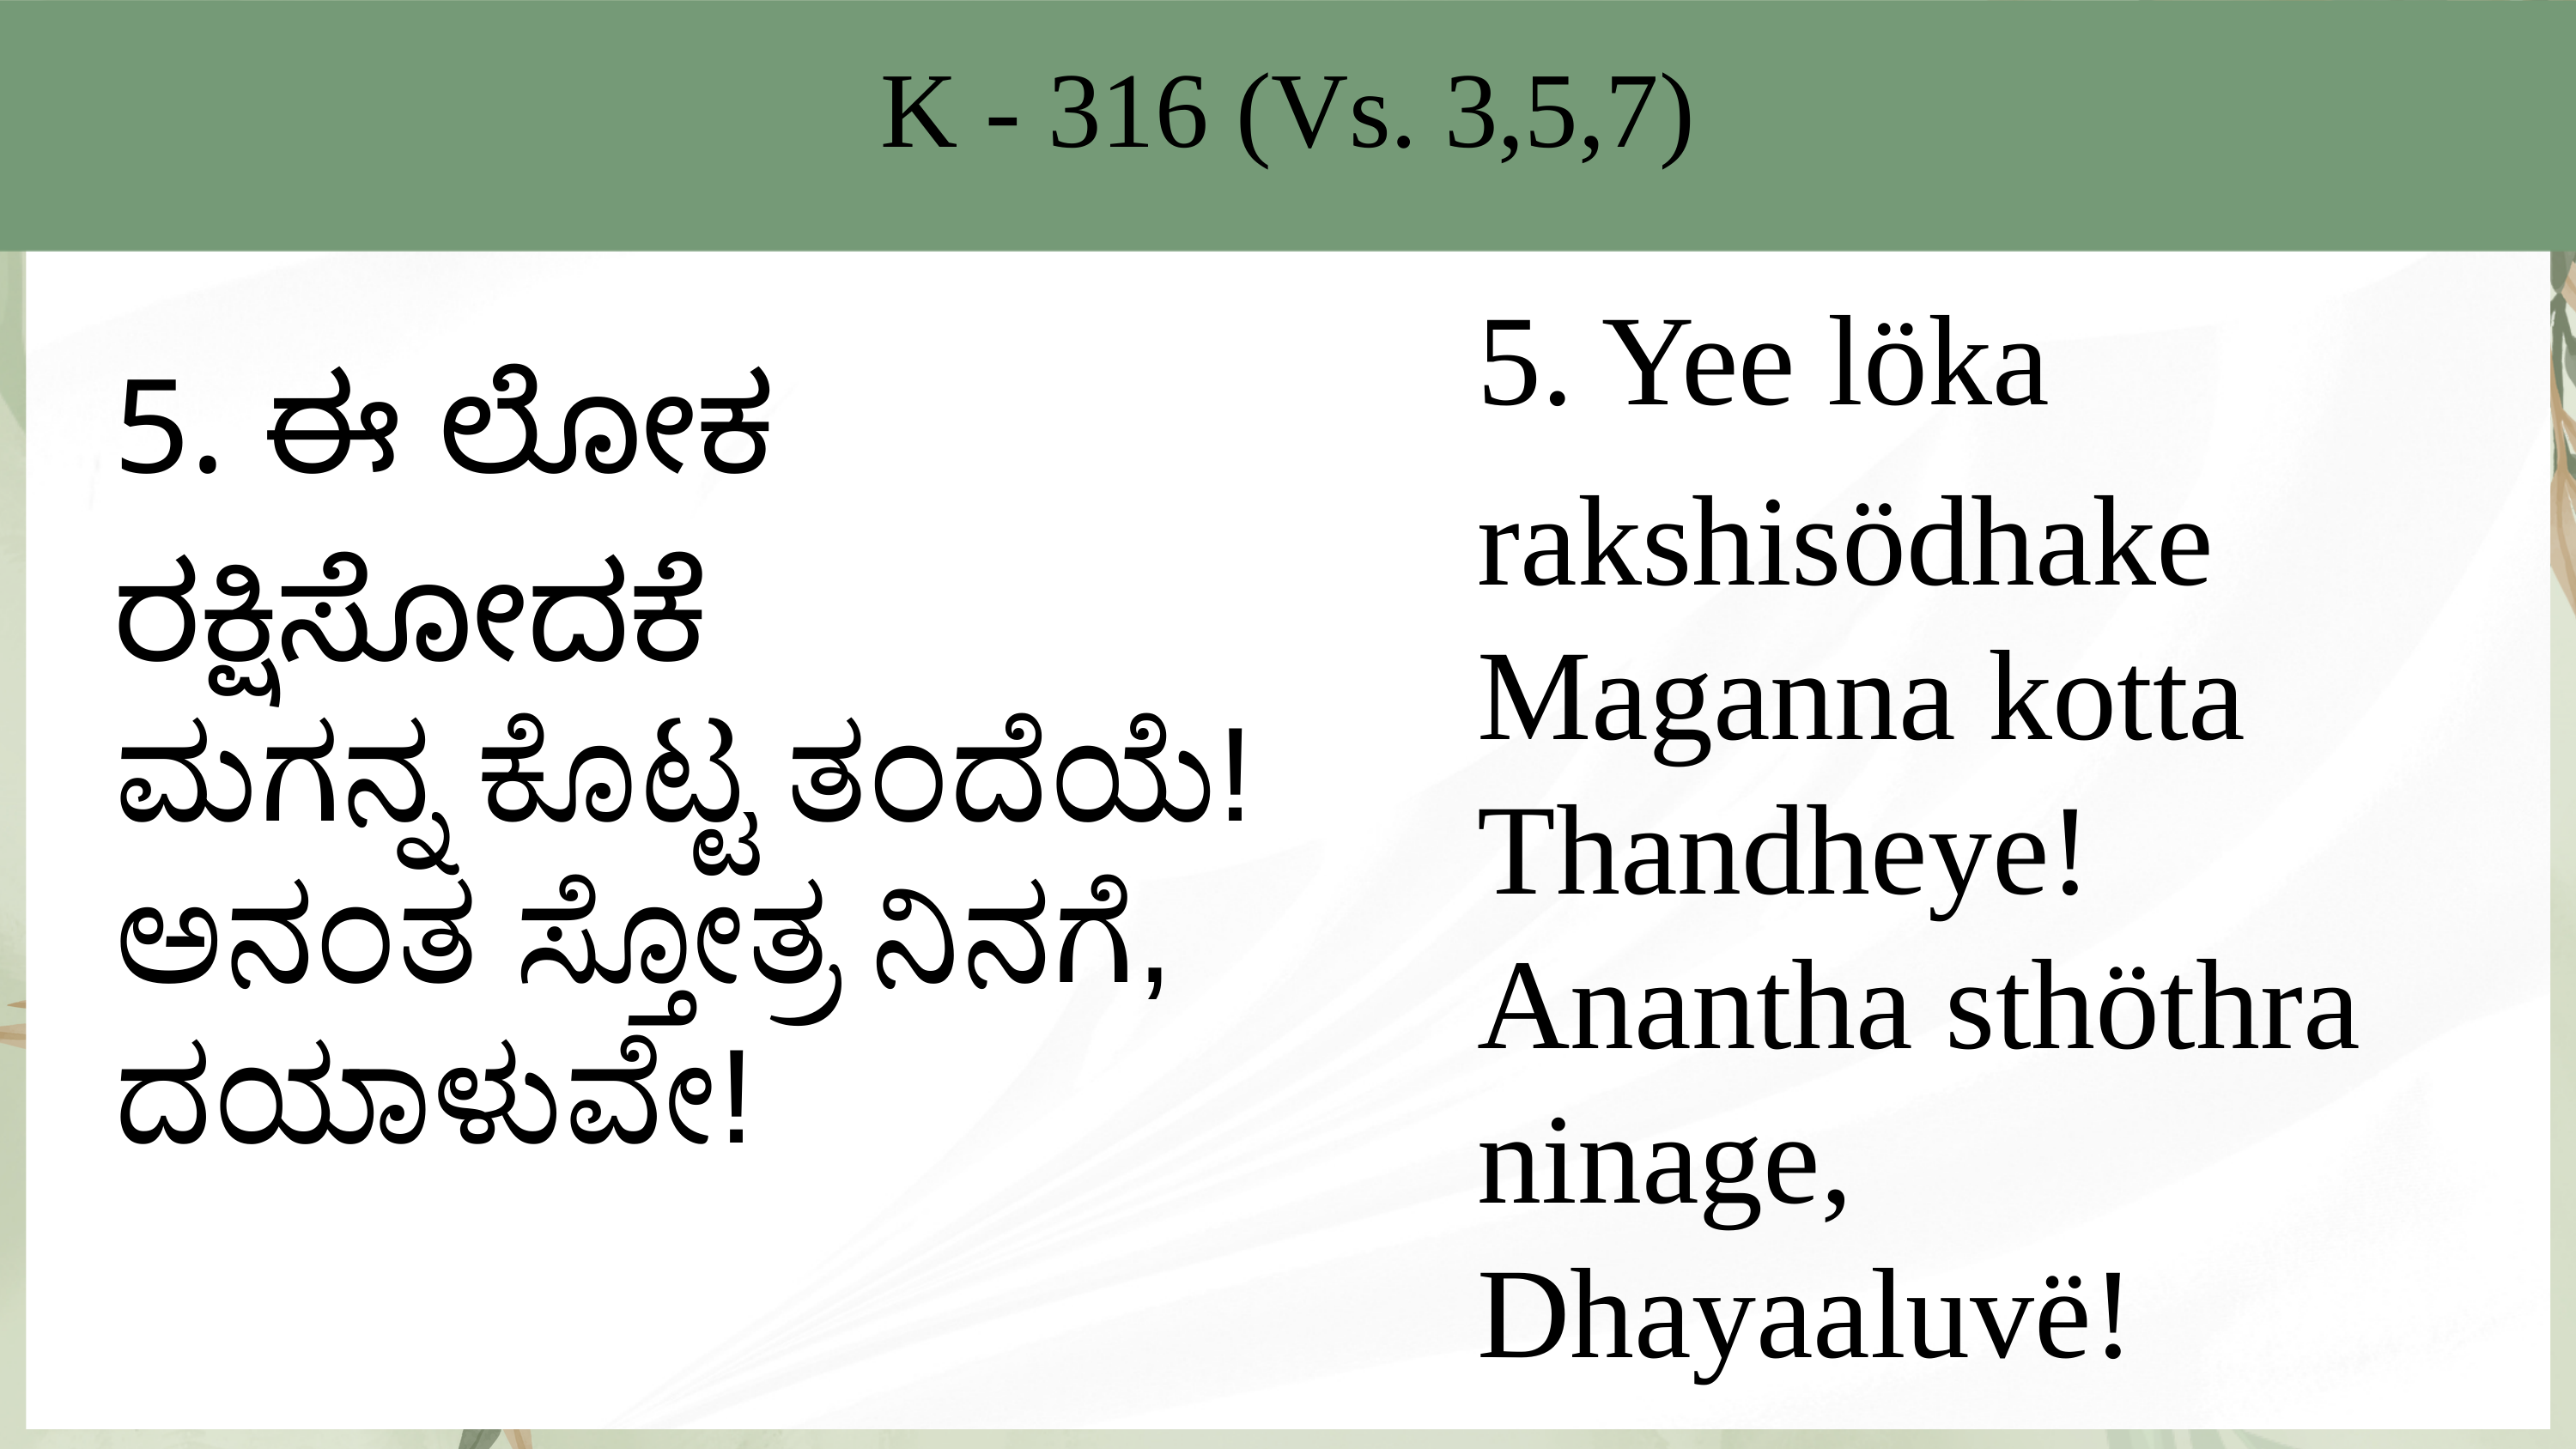

K - 316 (Vs. 3,5,7)
5. Yee löka rakshisödhake
Maganna kotta Thandheye!
Anantha sthöthra ninage,
Dhayaaluvë!
5. ಈ ಲೋಕ ರಕ್ಷಿಸೋದಕೆ
ಮಗನ್ನ ಕೊಟ್ಟ ತಂದೆಯೆ!
ಅನಂತ ಸ್ತೋತ್ರ ನಿನಗೆ,
ದಯಾಳುವೇ!